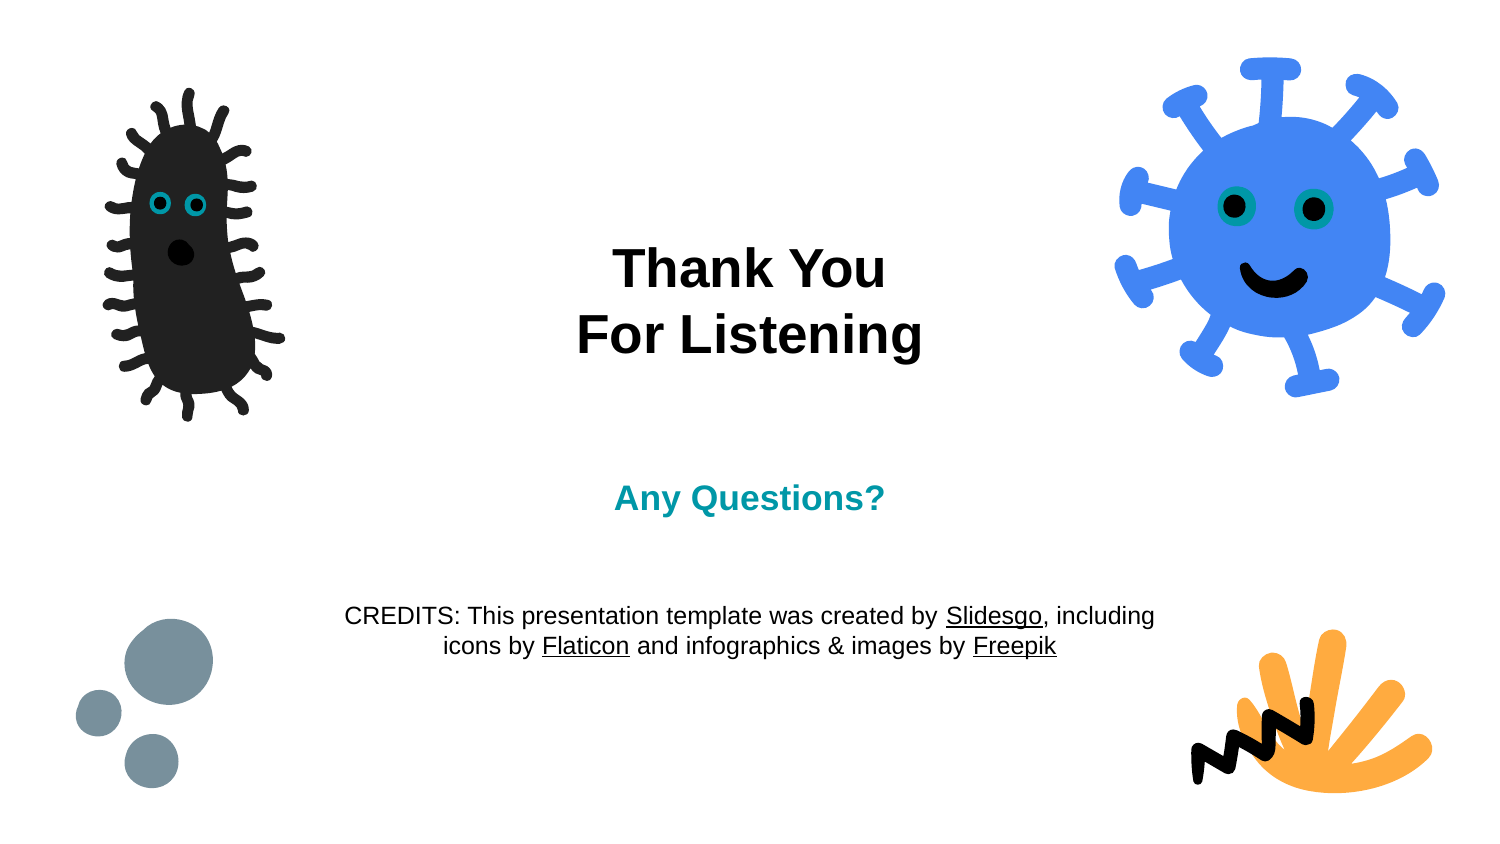

# Thank You
For Listening
Any Questions?